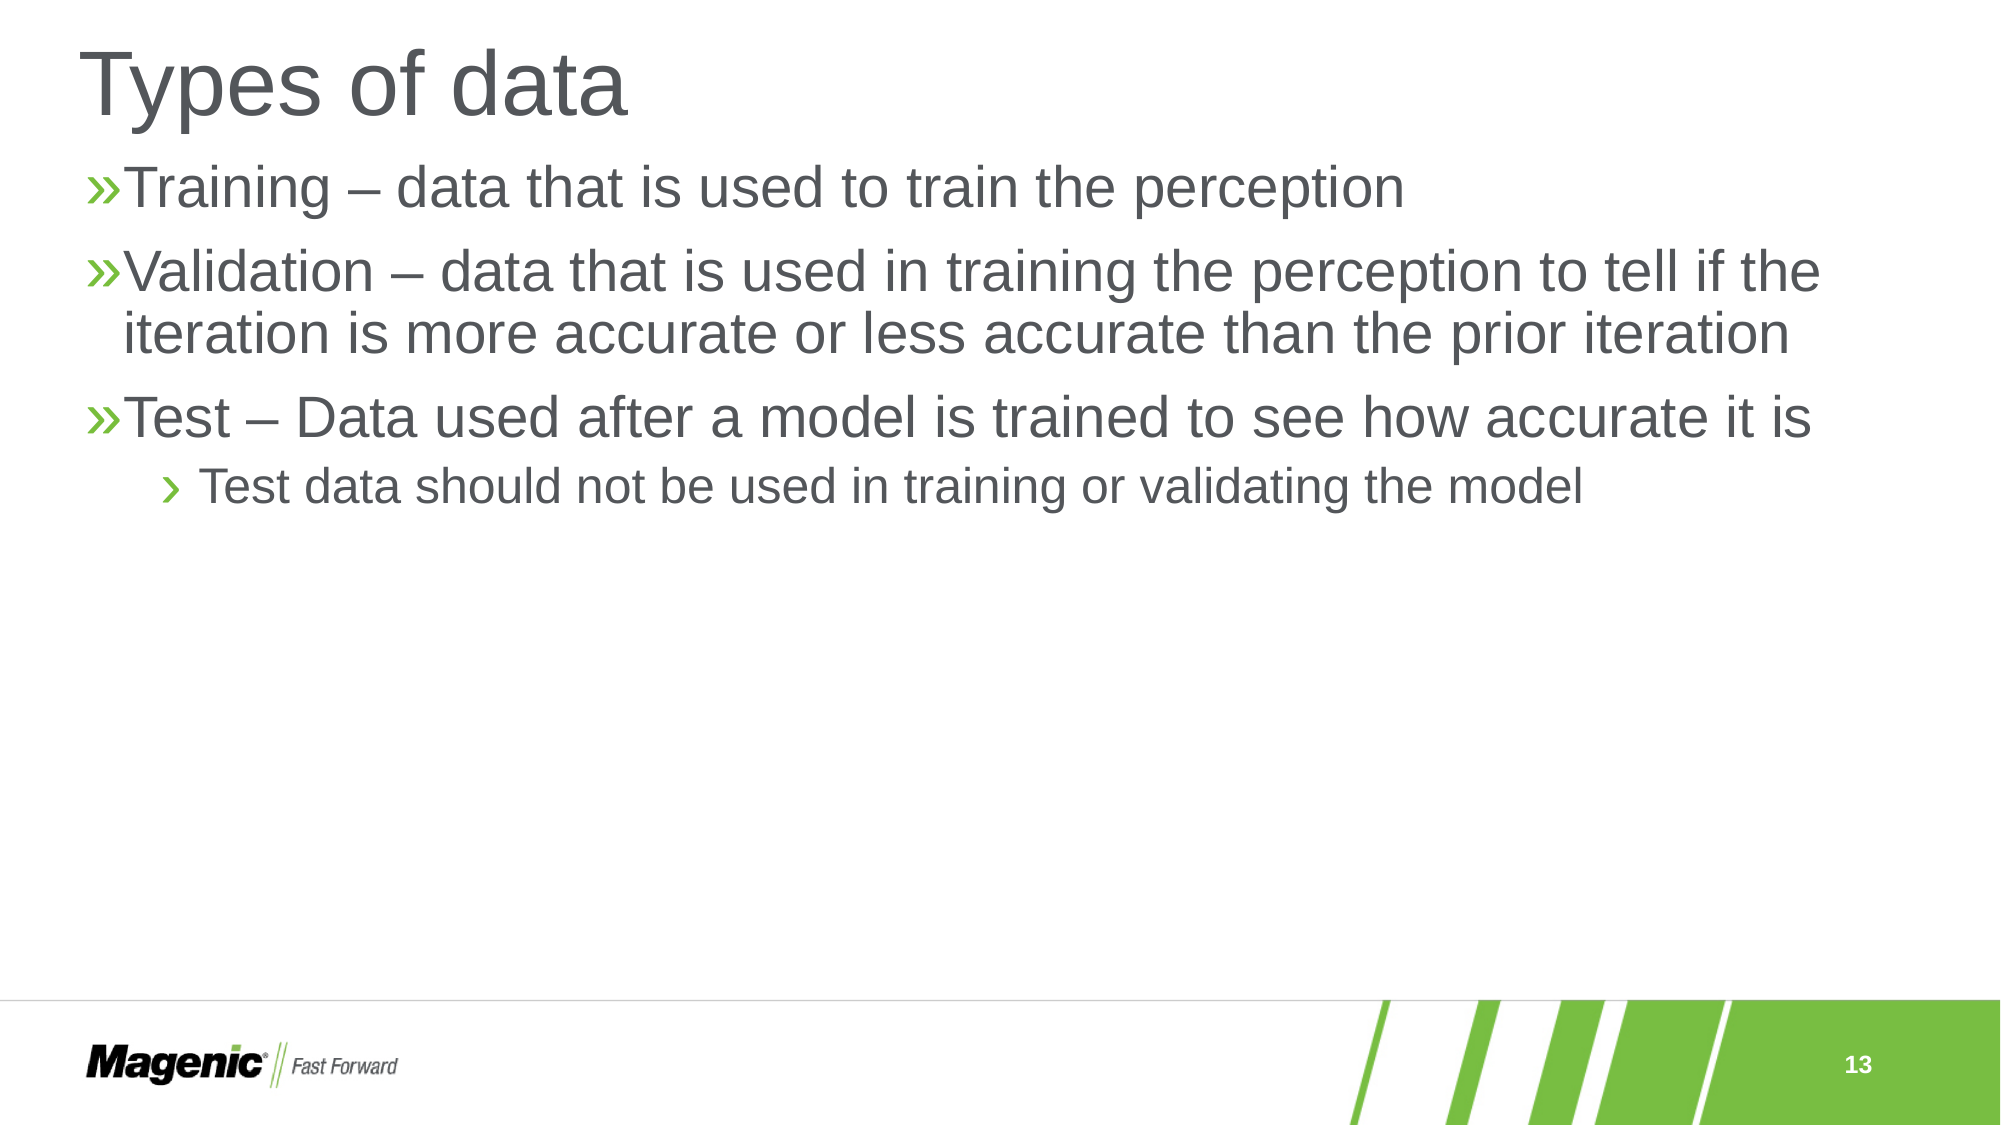

# Types of data
Training – data that is used to train the perception
Validation – data that is used in training the perception to tell if the iteration is more accurate or less accurate than the prior iteration
Test – Data used after a model is trained to see how accurate it is
Test data should not be used in training or validating the model